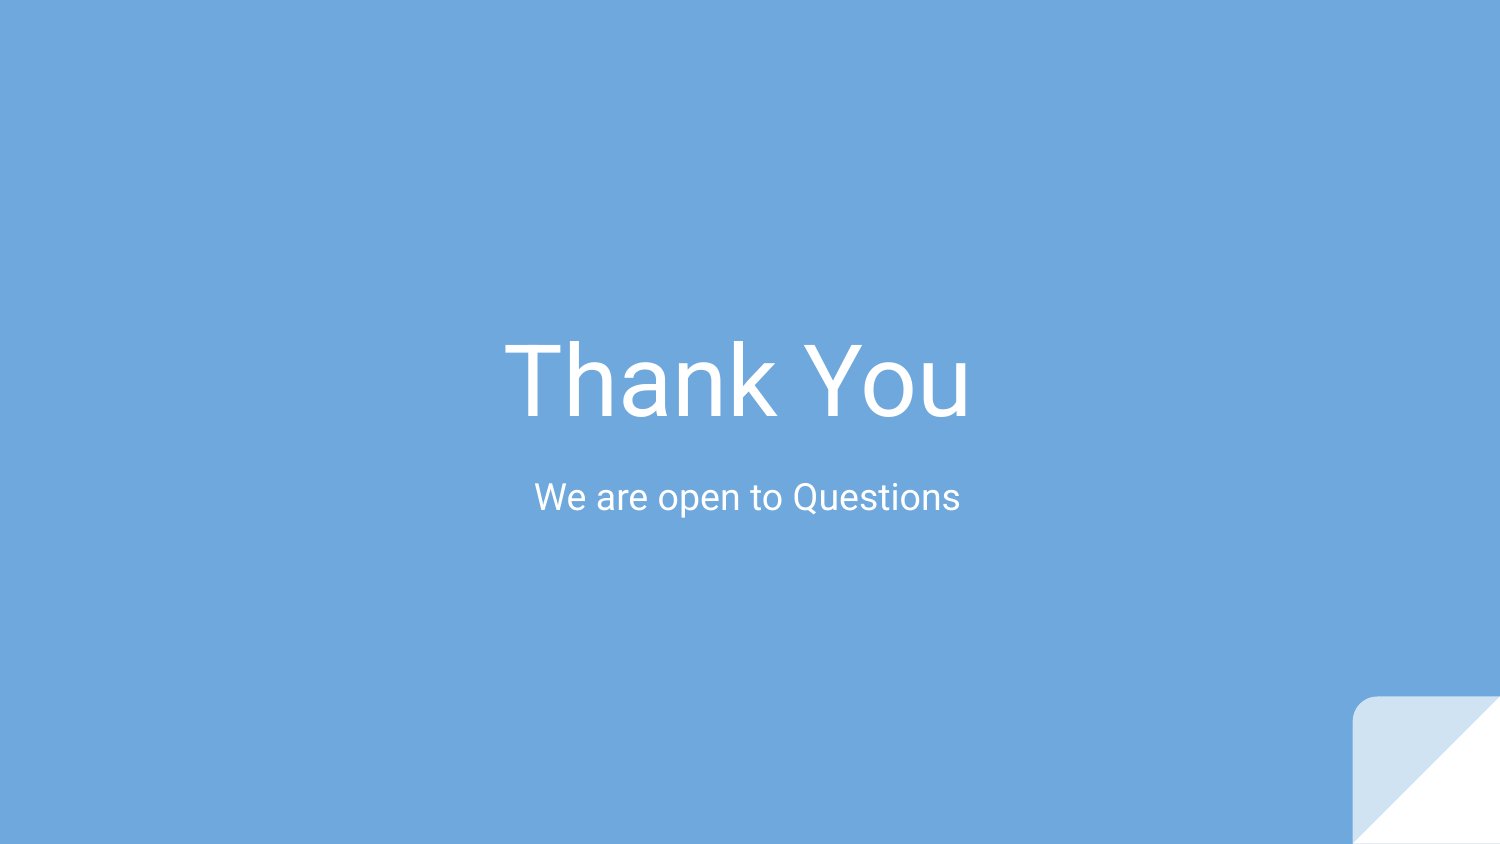

# Thank You
We are open to Questions